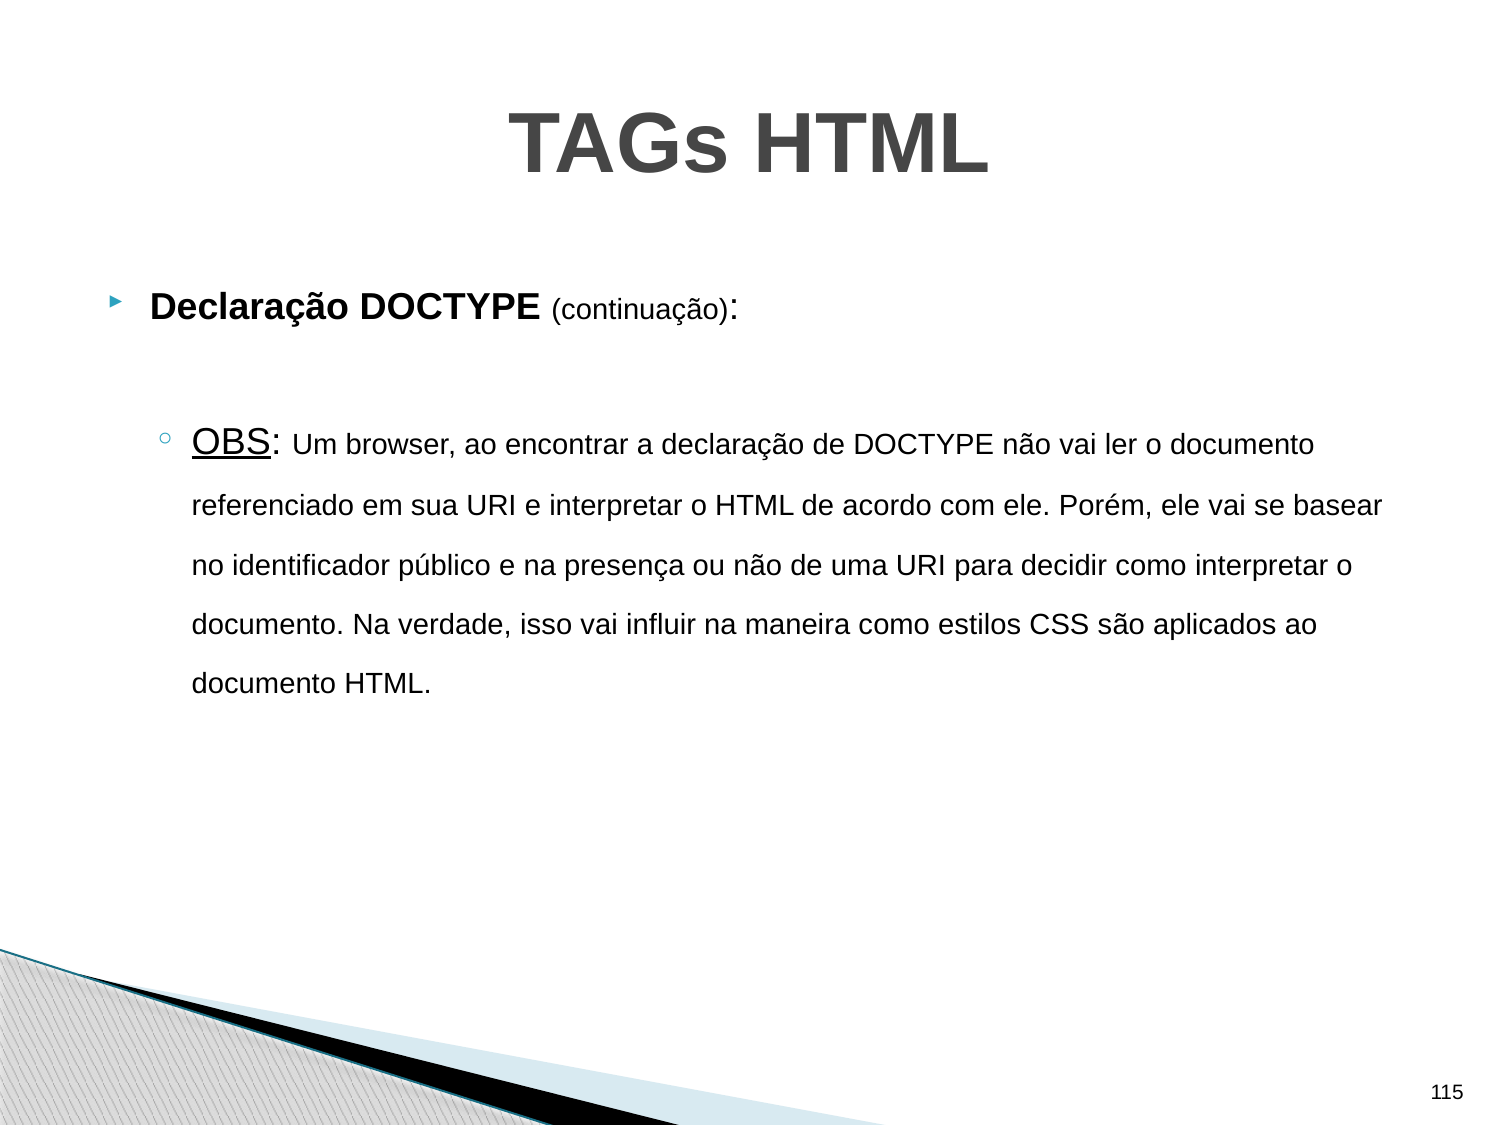

# TAGs HTML
Declaração DOCTYPE (continuação):

OBS: Um browser, ao encontrar a declaração de DOCTYPE não vai ler o documento referenciado em sua URI e interpretar o HTML de acordo com ele. Porém, ele vai se basear no identificador público e na presença ou não de uma URI para decidir como interpretar o documento. Na verdade, isso vai influir na maneira como estilos CSS são aplicados ao documento HTML.

115